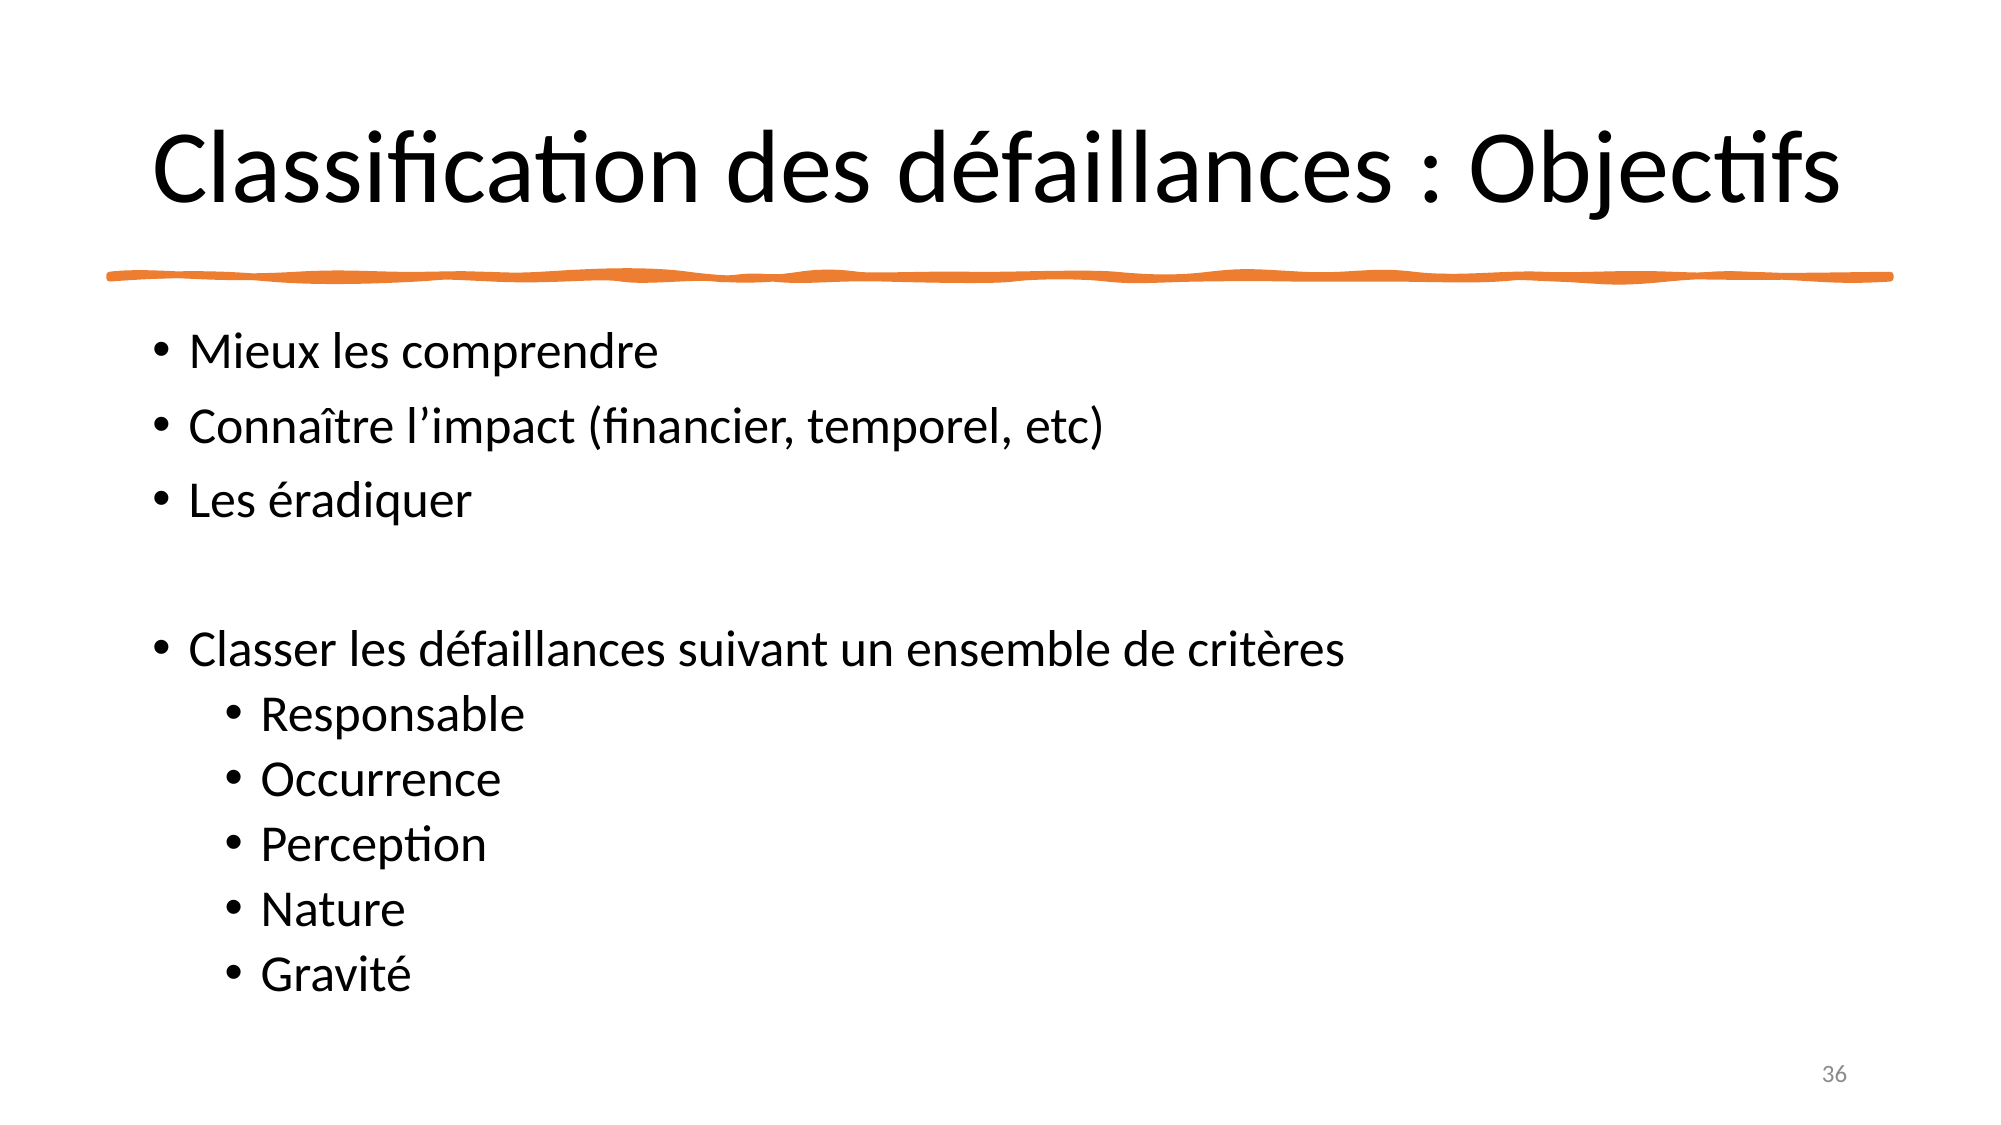

# Classification des défaillances : Objectifs

Mieux les comprendre
Connaître l’impact (financier, temporel, etc)
Les éradiquer

Classer les défaillances suivant un ensemble de critères
Responsable
Occurrence
Perception
Nature
Gravité

36